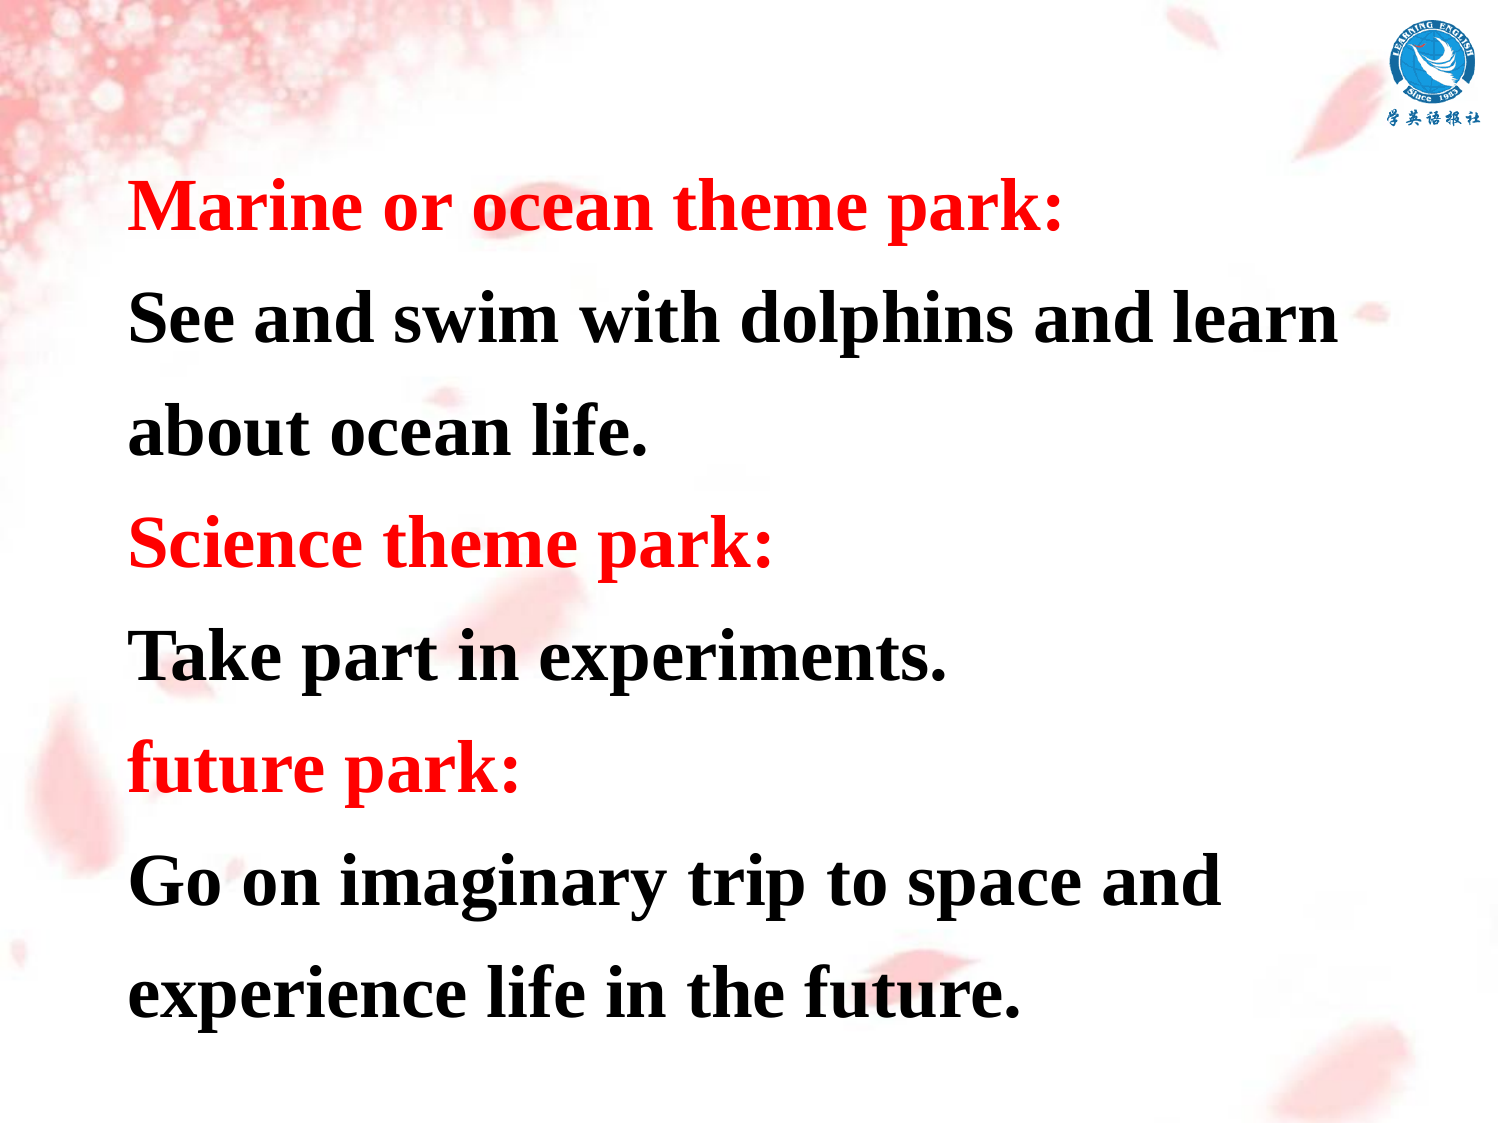

Marine or ocean theme park:
See and swim with dolphins and learn about ocean life.
Science theme park:
Take part in experiments.
future park:
Go on imaginary trip to space and experience life in the future.